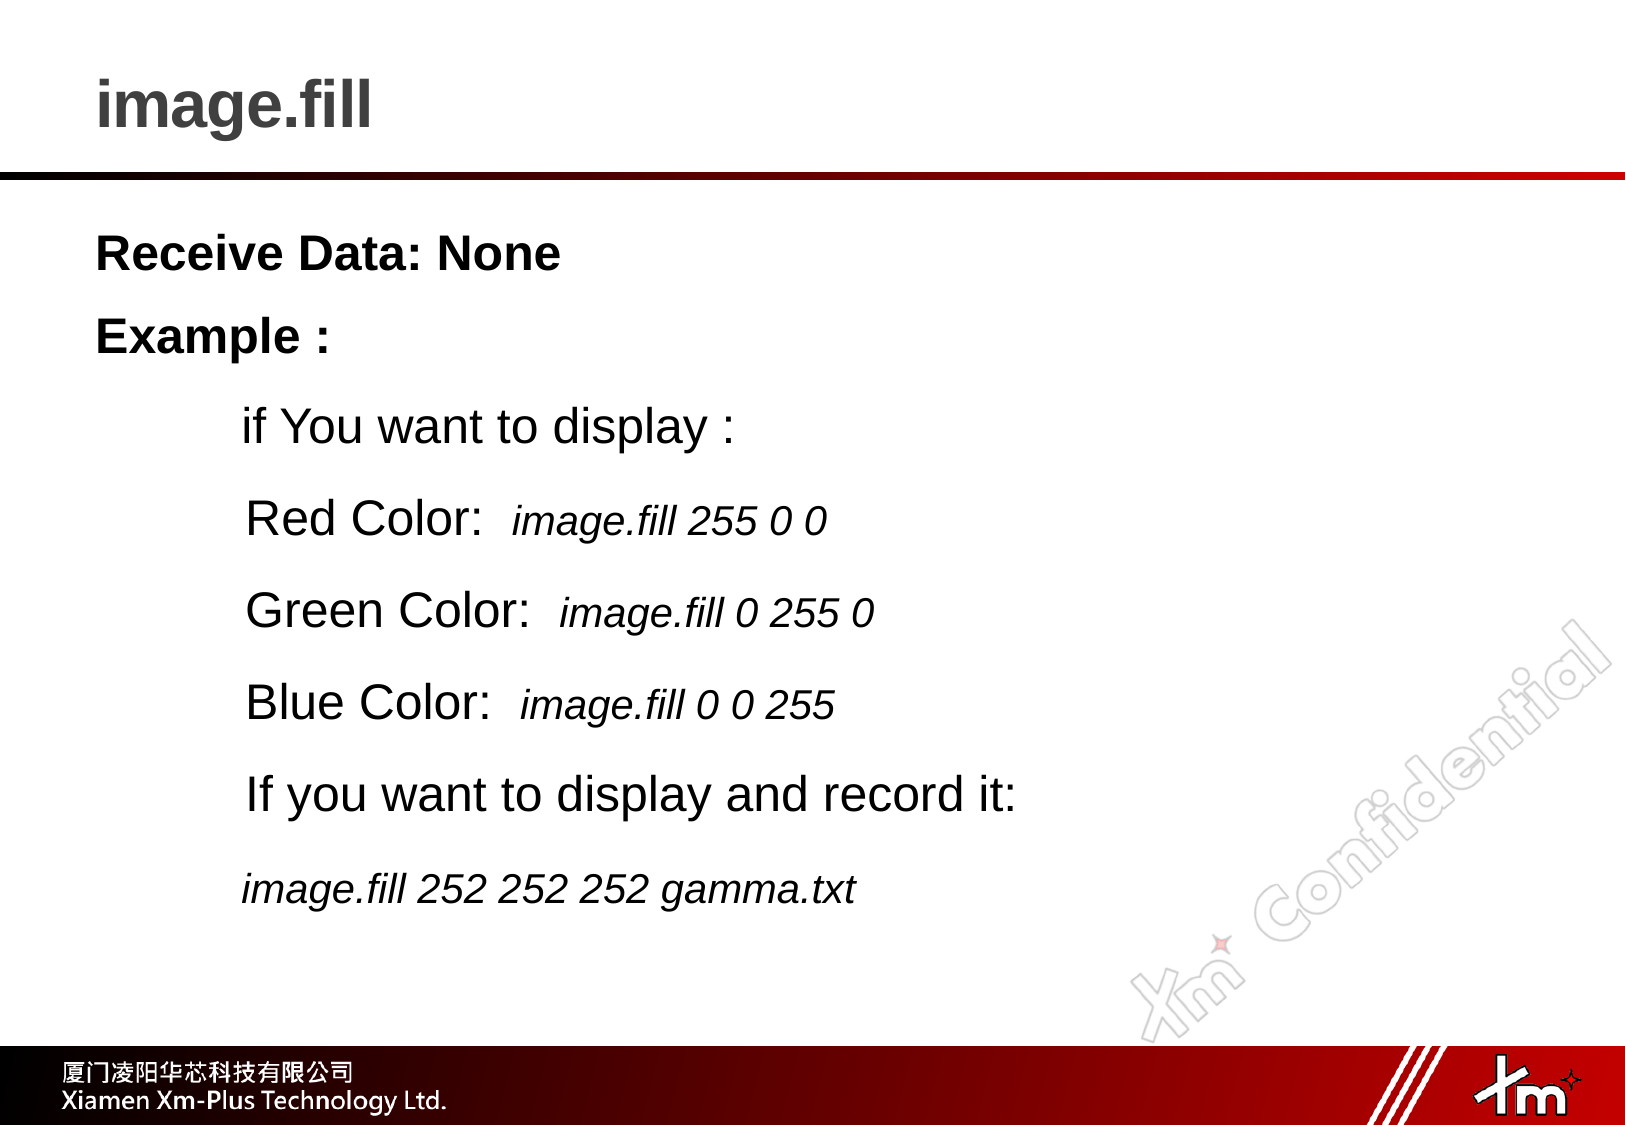

# image.fill
Receive Data: None
Example :
         if You want to display :
	Red Color:  image.fill 255 0 0
	Green Color:  image.fill 0 255 0
	Blue Color:  image.fill 0 0 255
 	If you want to display and record it:
         image.fill 252 252 252 gamma.txt